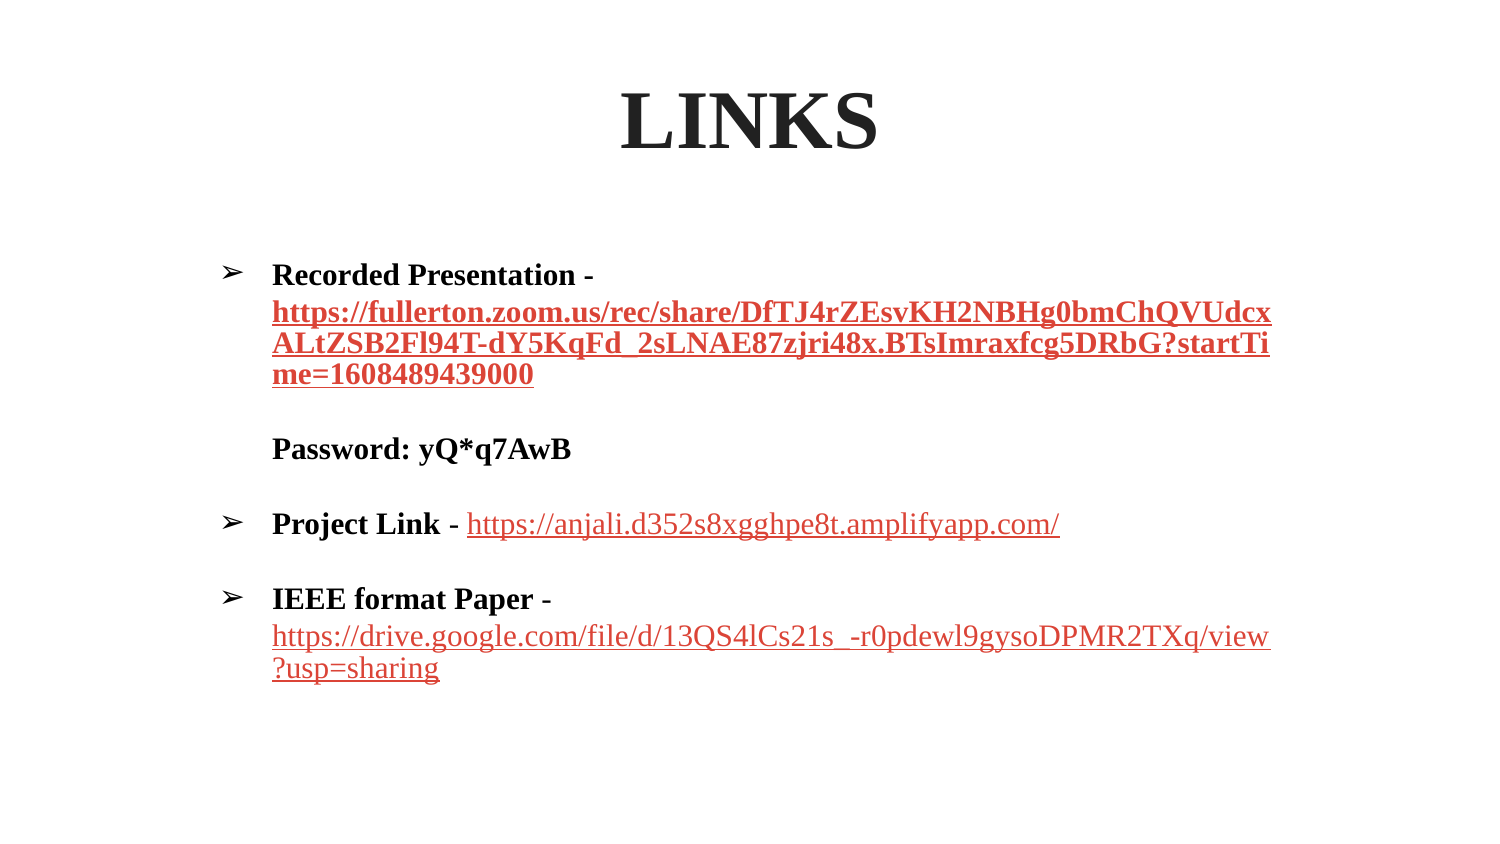

# LINKS
Recorded Presentation - https://fullerton.zoom.us/rec/share/DfTJ4rZEsvKH2NBHg0bmChQVUdcxALtZSB2Fl94T-dY5KqFd_2sLNAE87zjri48x.BTsImraxfcg5DRbG?startTime=1608489439000

Password: yQ*q7AwB

Project Link - https://anjali.d352s8xgghpe8t.amplifyapp.com/

IEEE format Paper - https://drive.google.com/file/d/13QS4lCs21s_-r0pdewl9gysoDPMR2TXq/view?usp=sharing